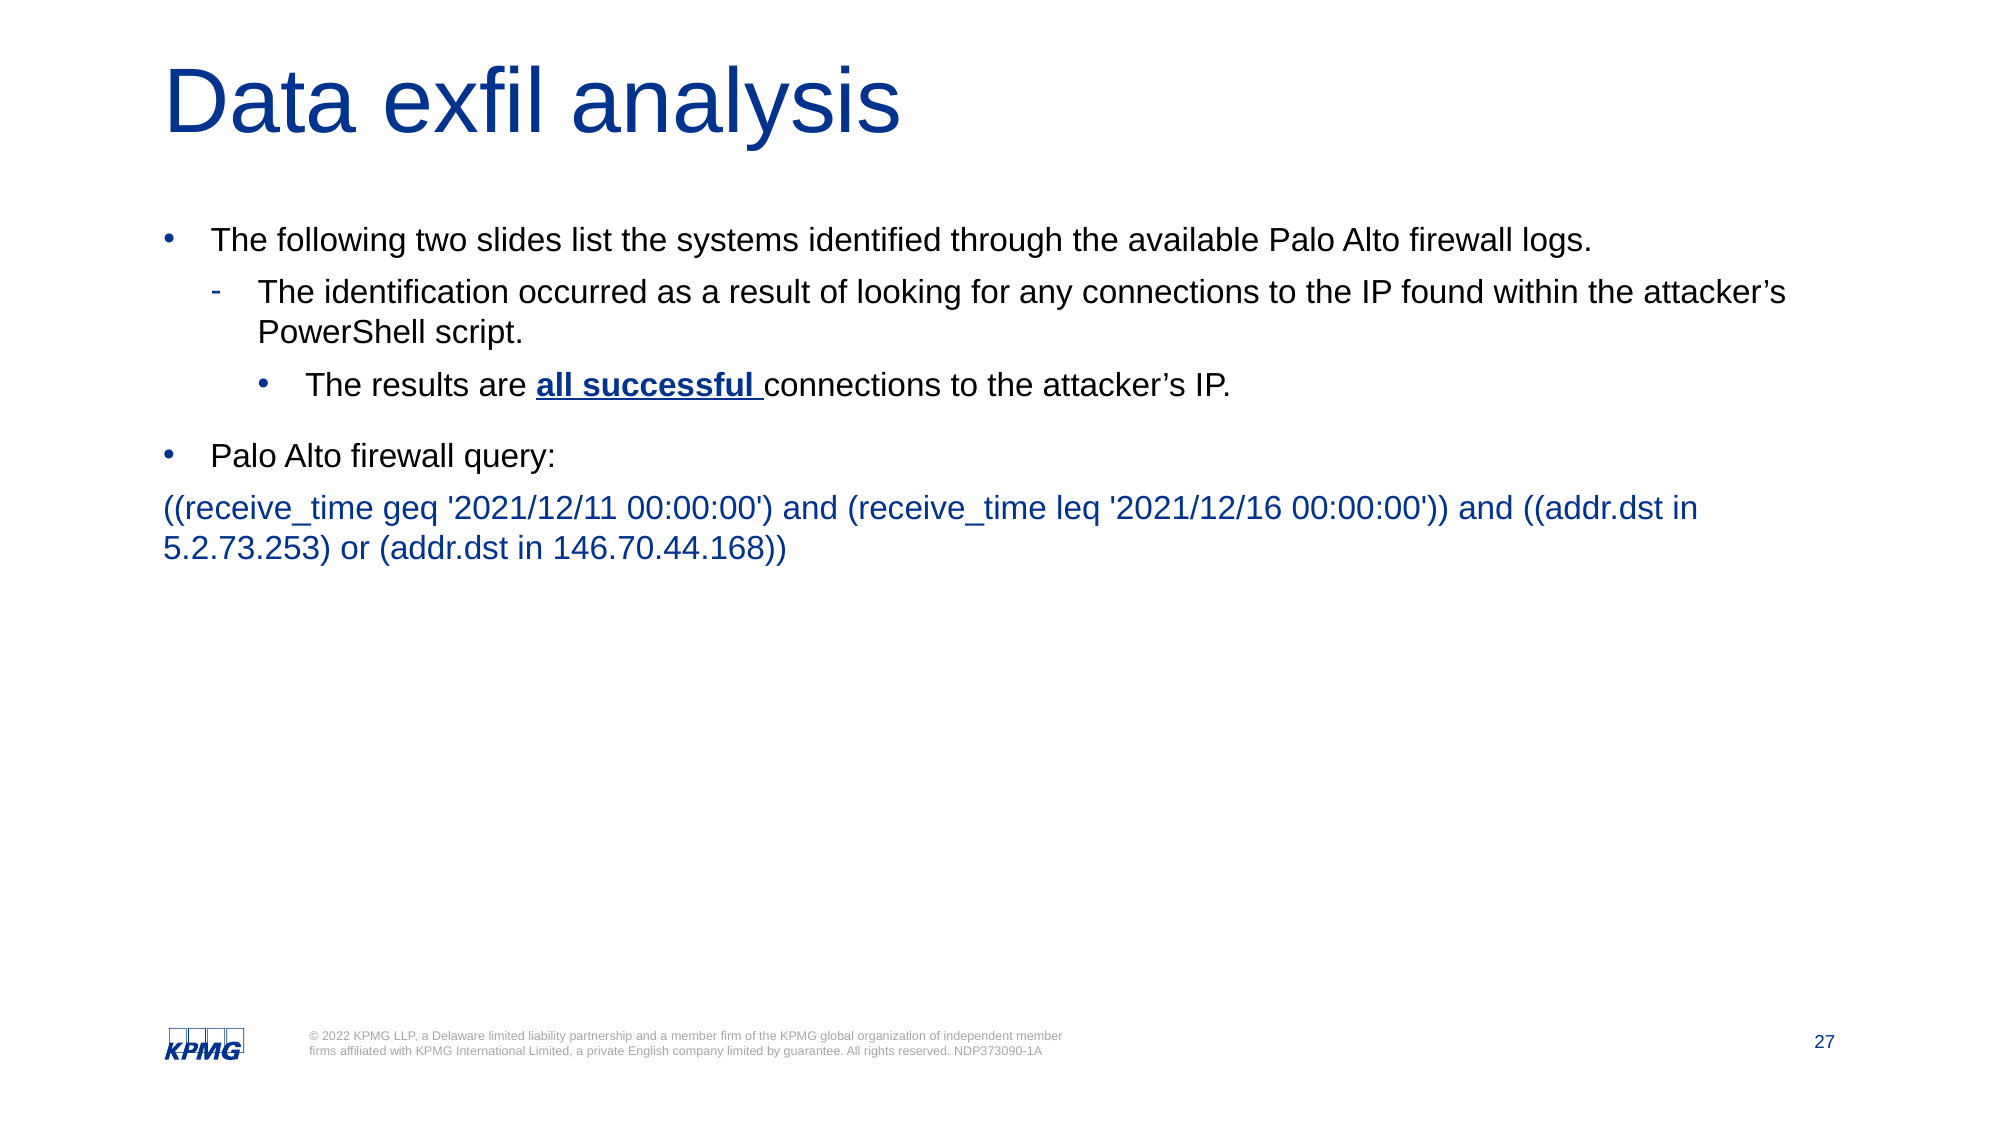

# Data exfil analysis

The following two slides list the systems identified through the available Palo Alto firewall logs.
The identification occurred as a result of looking for any connections to the IP found within the attacker’s PowerShell script.
The results are all successful connections to the attacker’s IP.
Palo Alto firewall query:
((receive_time geq '2021/12/11 00:00:00') and (receive_time leq '2021/12/16 00:00:00')) and ((addr.dst in 5.2.73.253) or (addr.dst in 146.70.44.168))